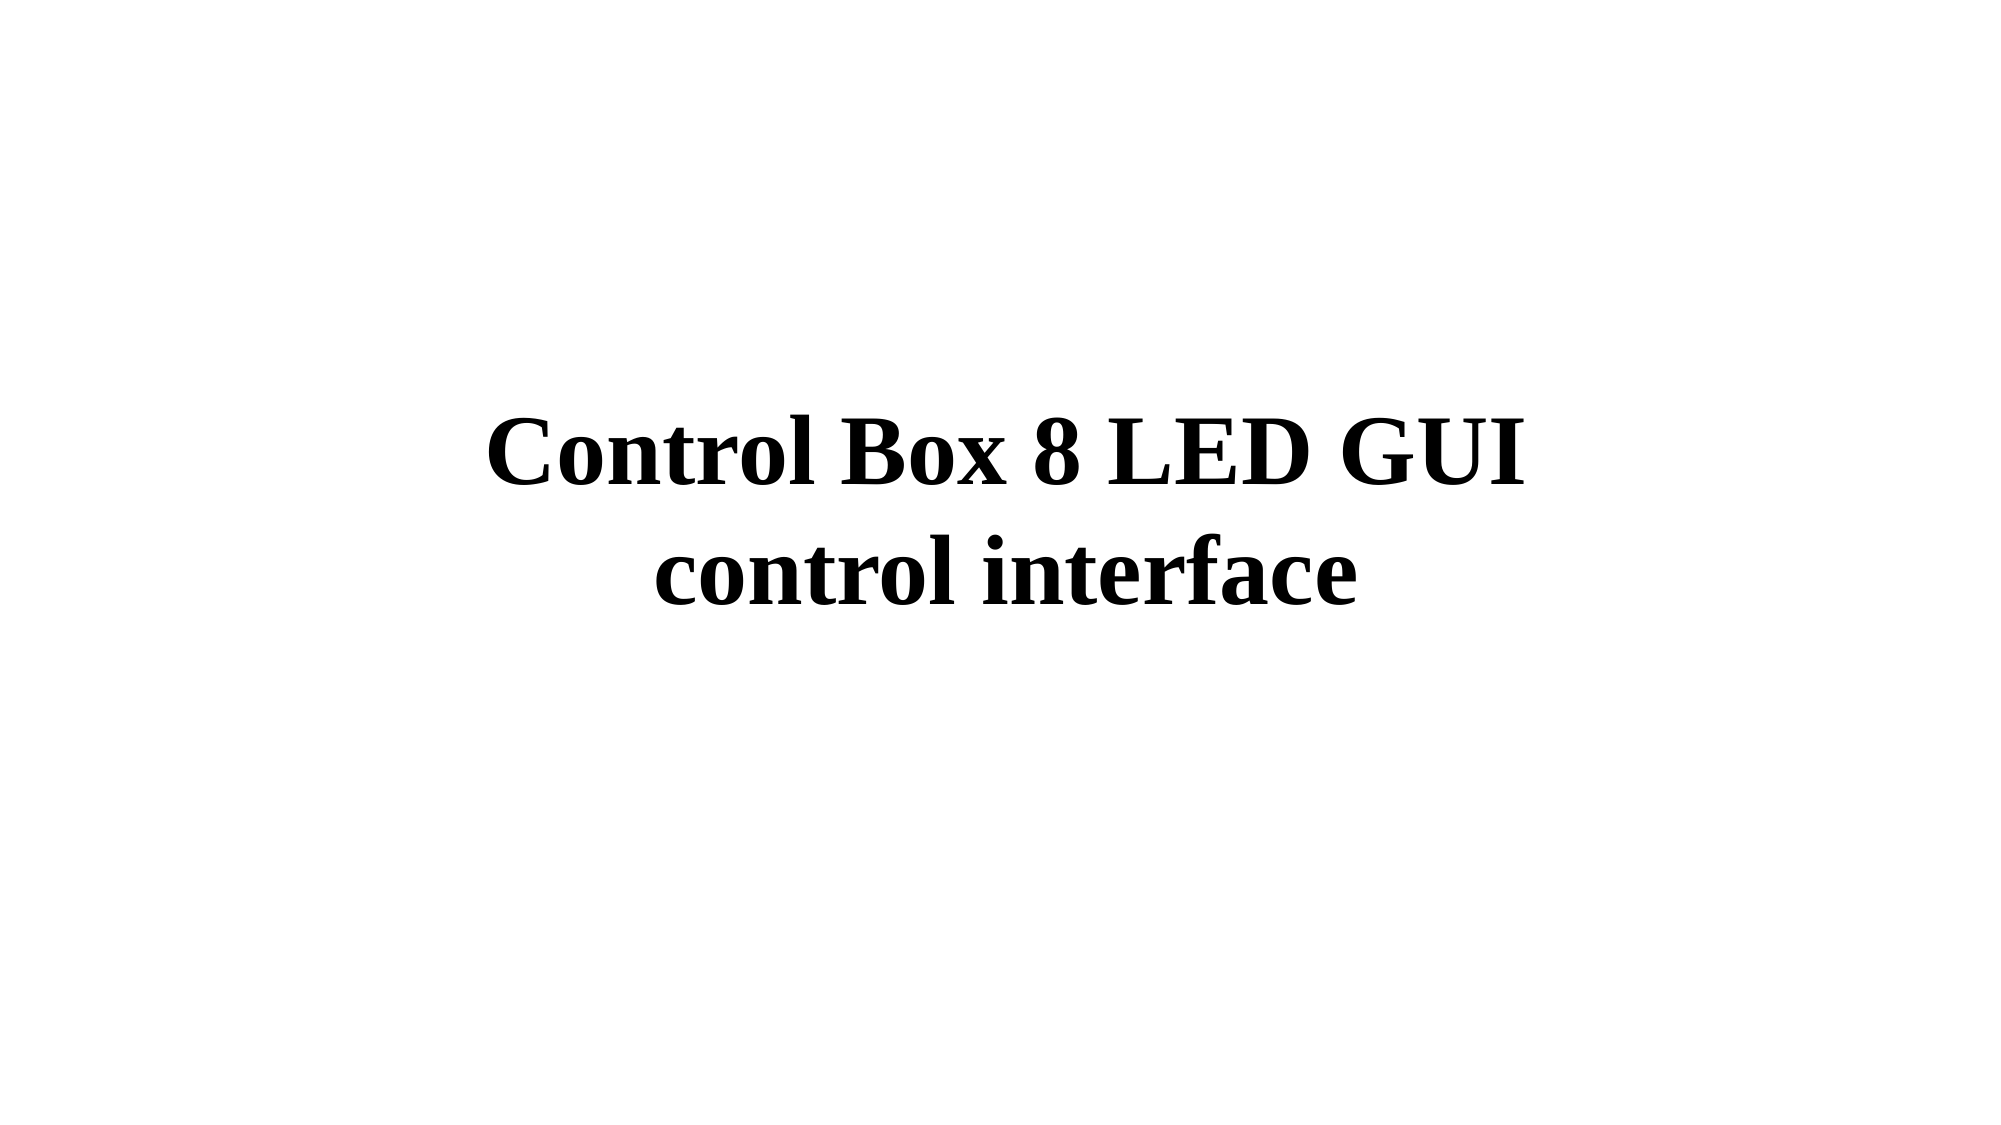

Control Box 8 LED GUI control interface